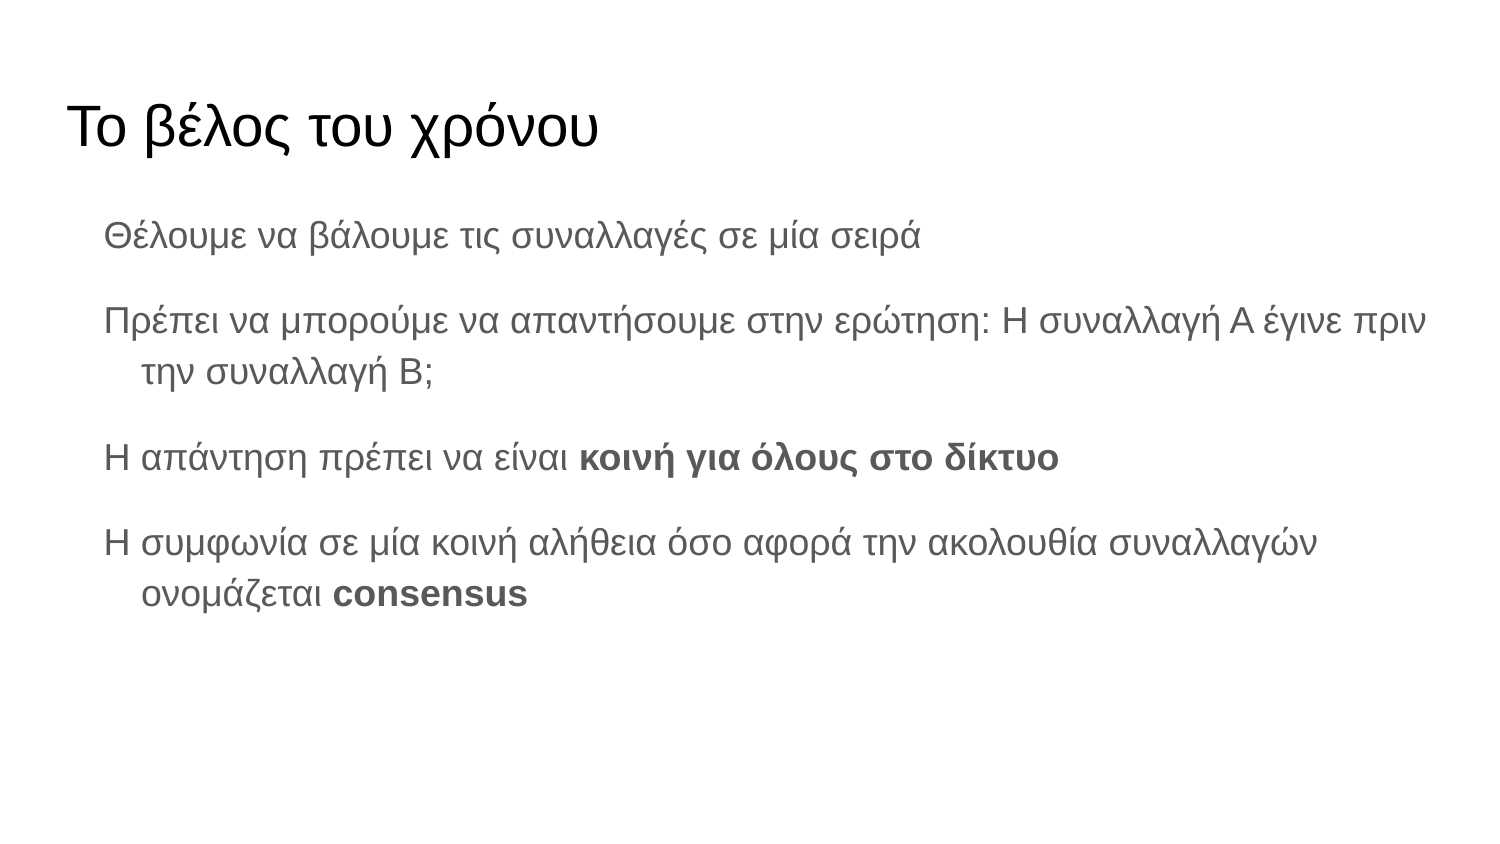

# Το βέλος του χρόνου
Θέλουμε να βάλουμε τις συναλλαγές σε μία σειρά
Πρέπει να μπορούμε να απαντήσουμε στην ερώτηση: Η συναλλαγή Α έγινε πριν την συναλλαγή Β;
Η απάντηση πρέπει να είναι κοινή για όλους στο δίκτυο
Η συμφωνία σε μία κοινή αλήθεια όσο αφορά την ακολουθία συναλλαγών ονομάζεται consensus